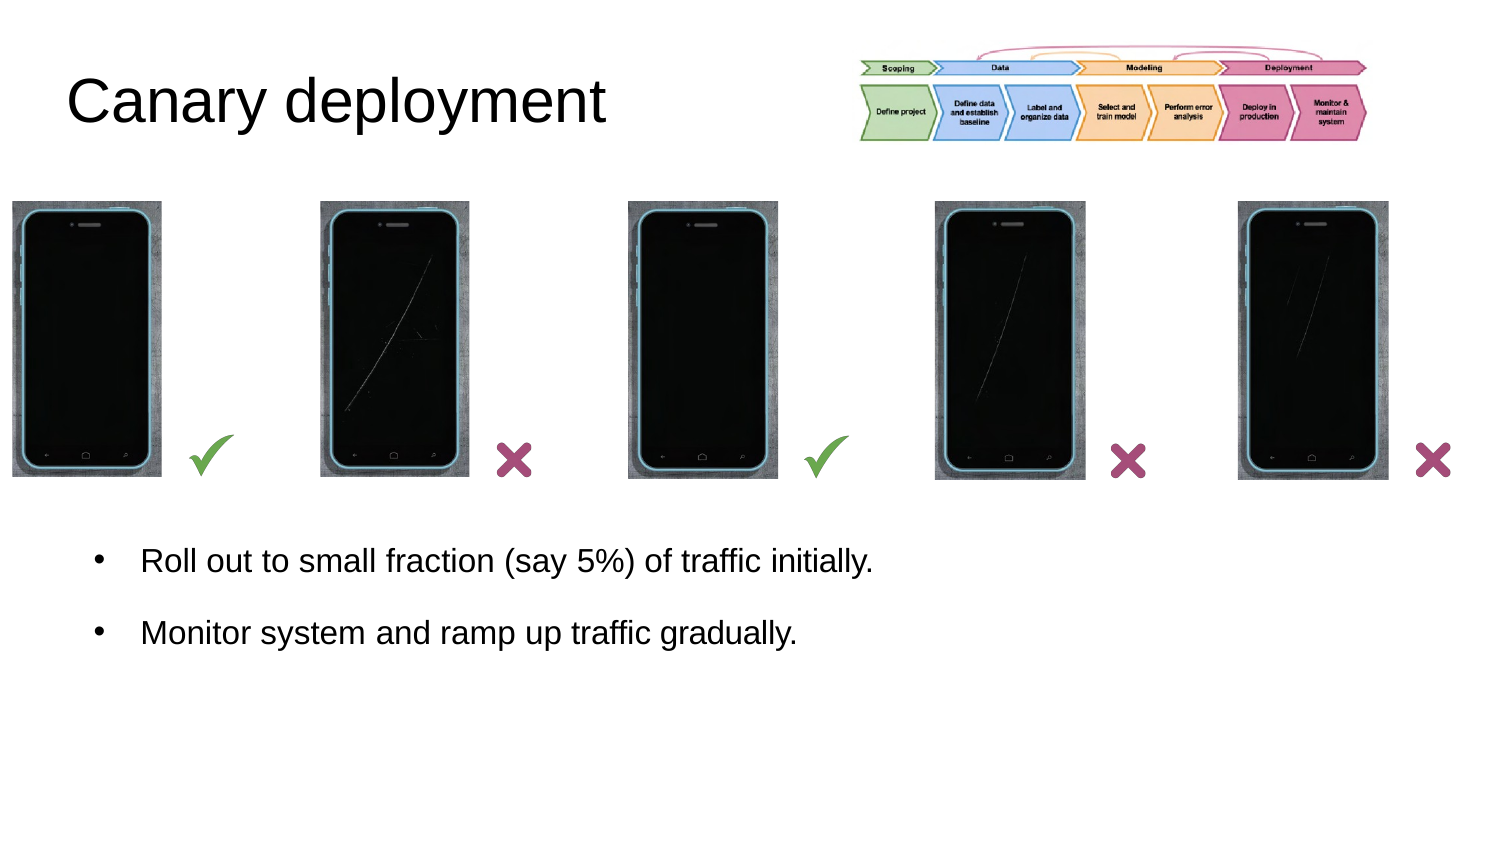

Canary deployment

Roll out to small fraction (say 5%) of traffic initially.

Monitor system and ramp up traffic gradually.